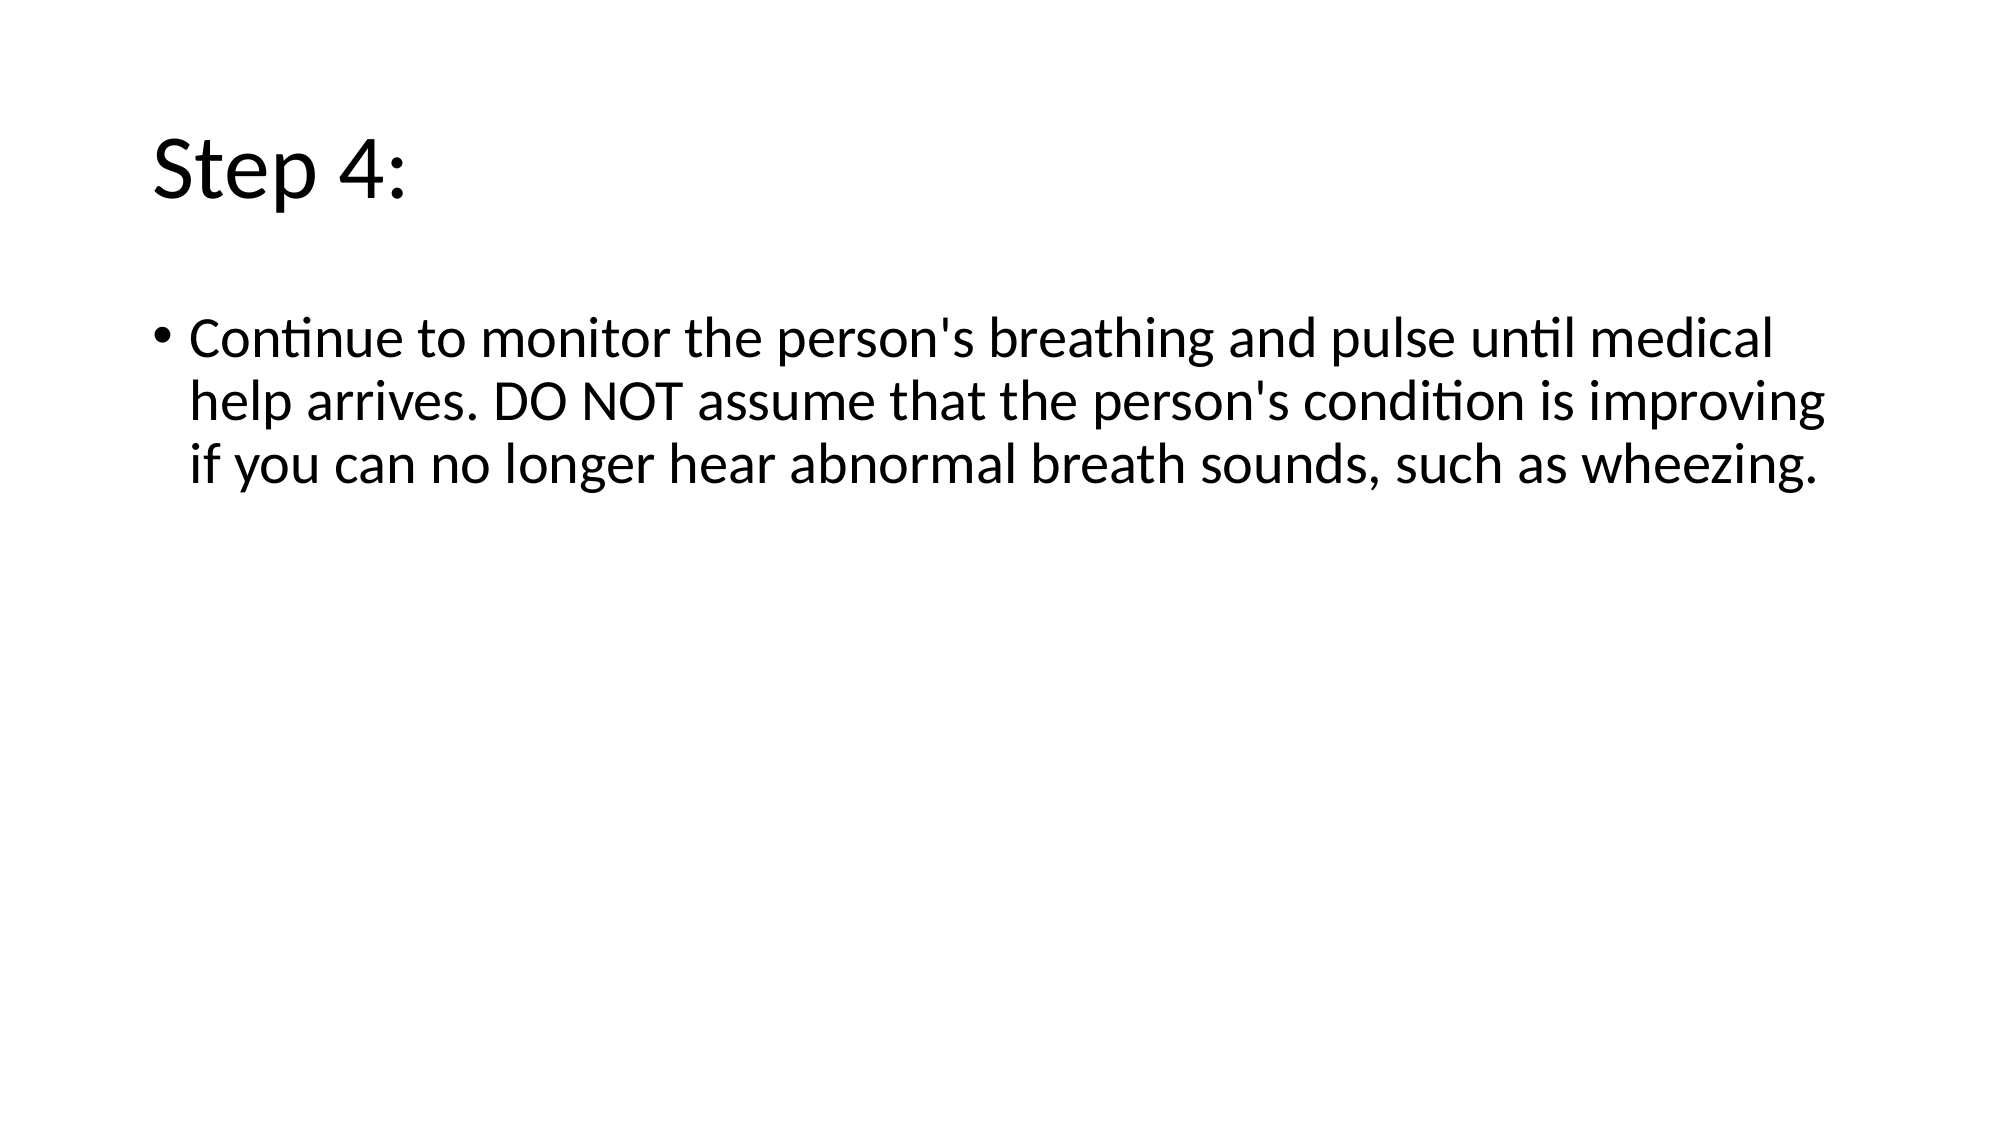

# Step 4:
Continue to monitor the person's breathing and pulse until medical help arrives. DO NOT assume that the person's condition is improving if you can no longer hear abnormal breath sounds, such as wheezing.